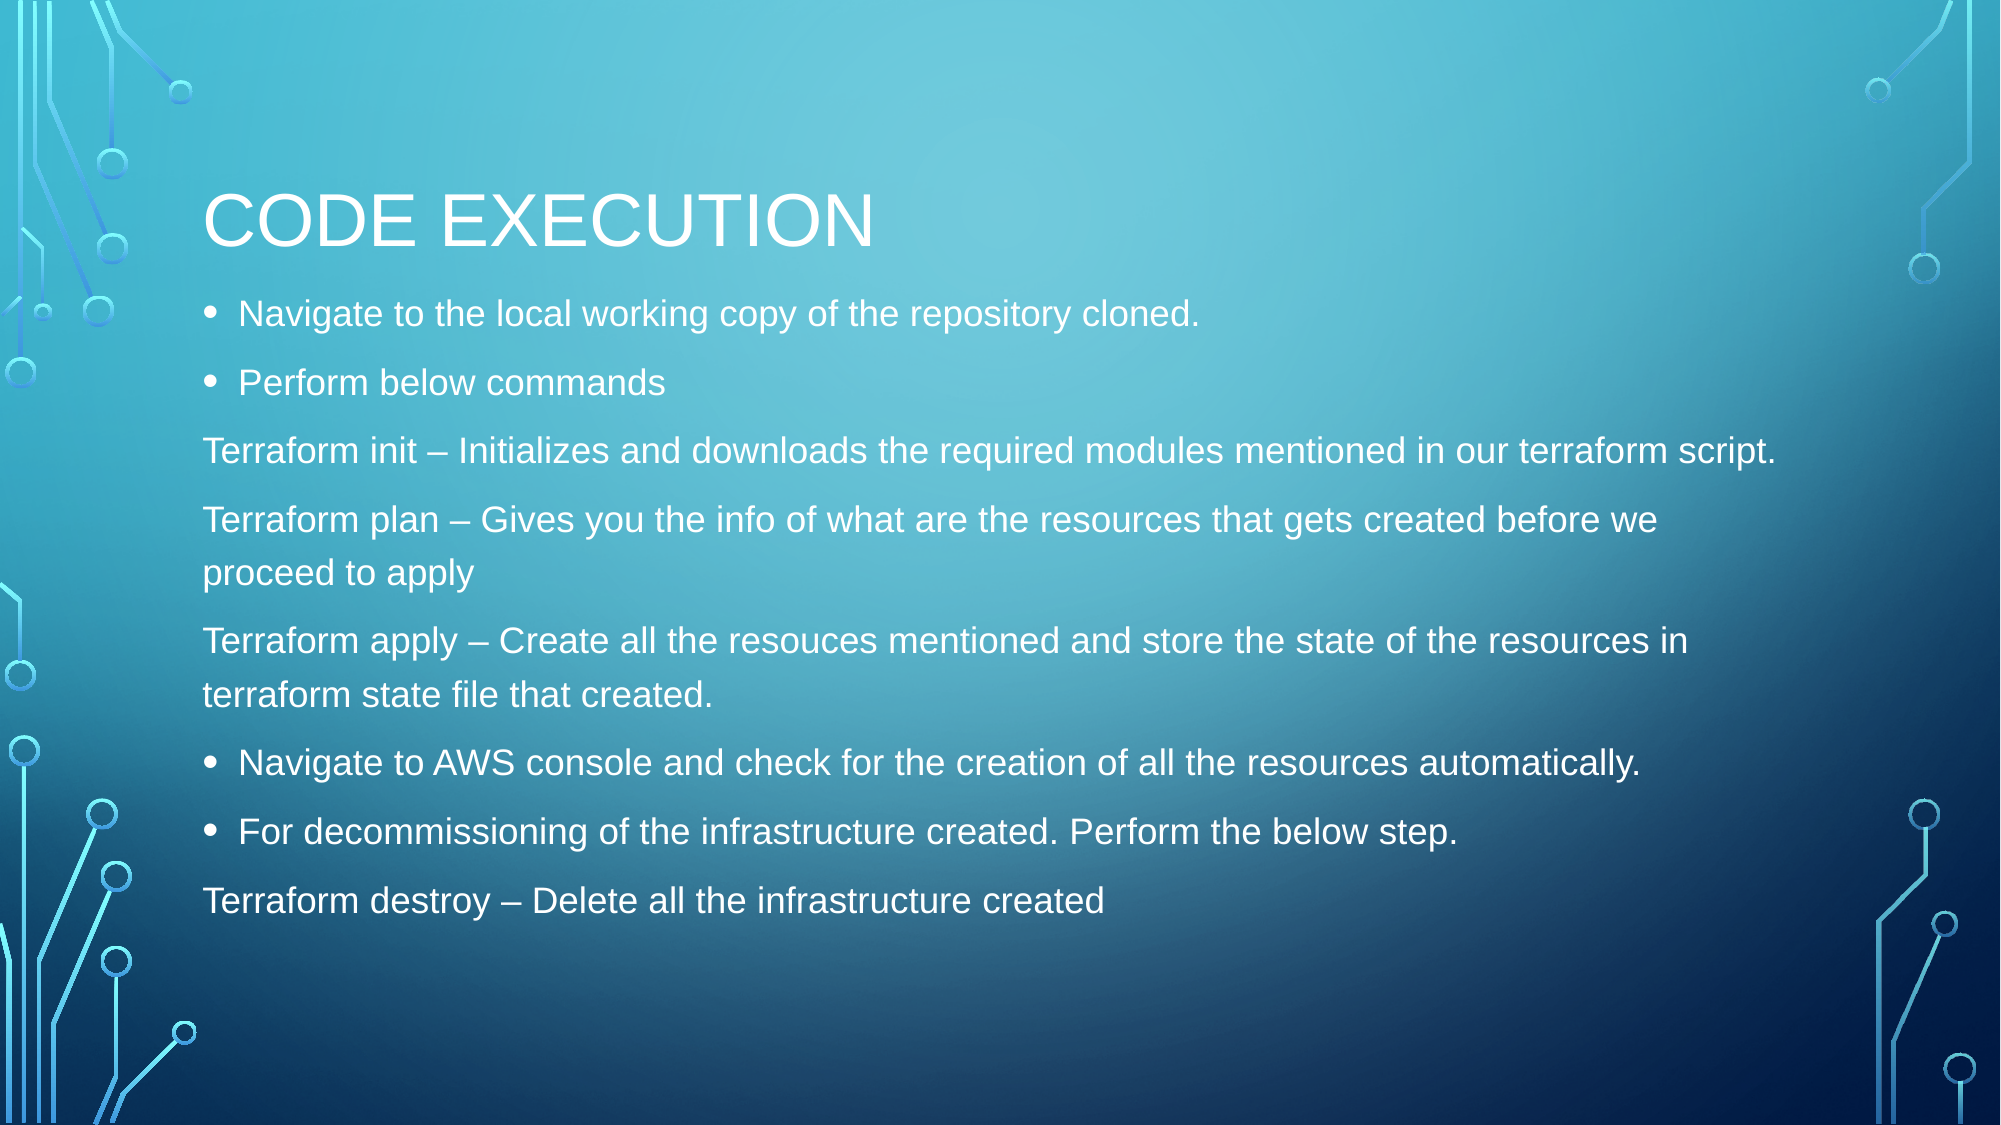

# Code Execution
Navigate to the local working copy of the repository cloned.
Perform below commands
Terraform init – Initializes and downloads the required modules mentioned in our terraform script.
Terraform plan – Gives you the info of what are the resources that gets created before we proceed to apply
Terraform apply – Create all the resouces mentioned and store the state of the resources in terraform state file that created.
Navigate to AWS console and check for the creation of all the resources automatically.
For decommissioning of the infrastructure created. Perform the below step.
Terraform destroy – Delete all the infrastructure created